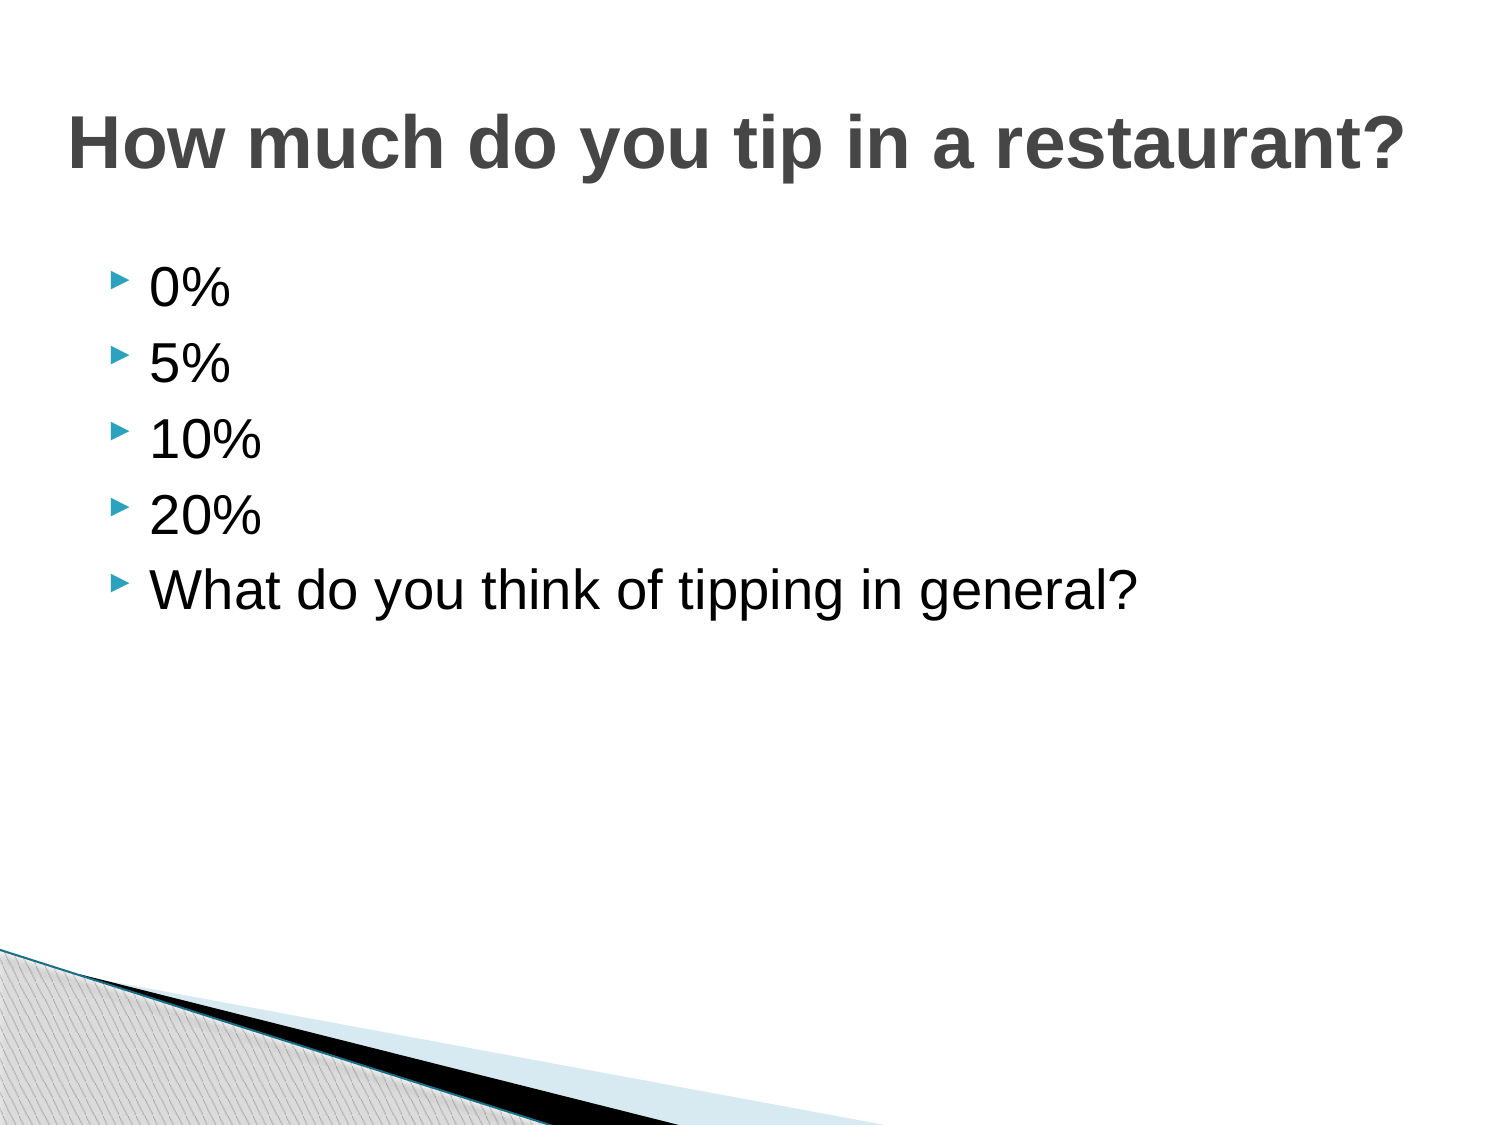

# How much do you tip in a restaurant?
0%
5%
10%
20%
What do you think of tipping in general?